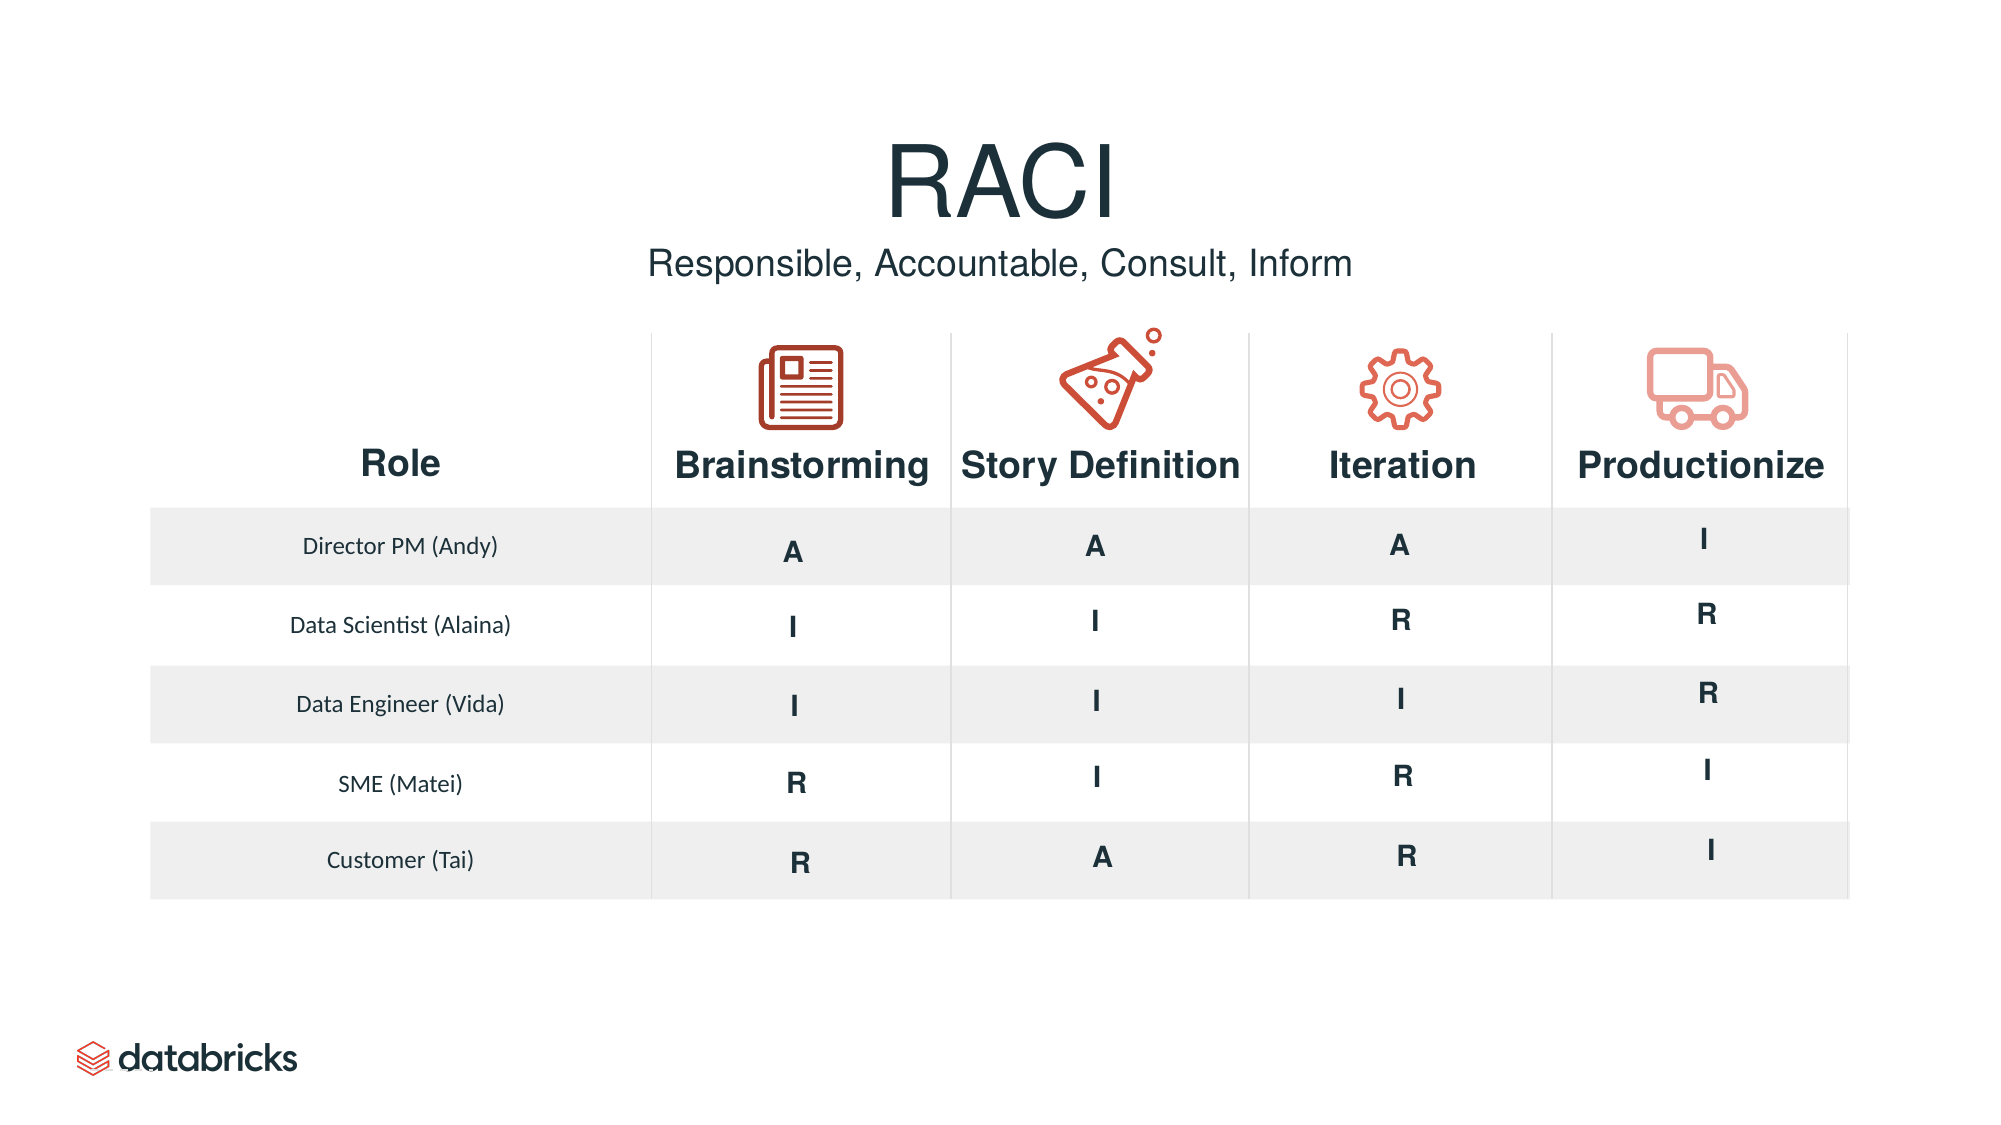

RACI
Responsible, Accountable, Consult, Inform

Role
Brainstorming
Story Definition
Iteration
Productionize

I
R
R
I
I
A
R
I
R
R
A
I
I
I
A
Director PM (Andy)
A
I
I
R
R
Data Scientist (Alaina)

Data Engineer (Vida)
SME (Matei)

Customer (Tai)